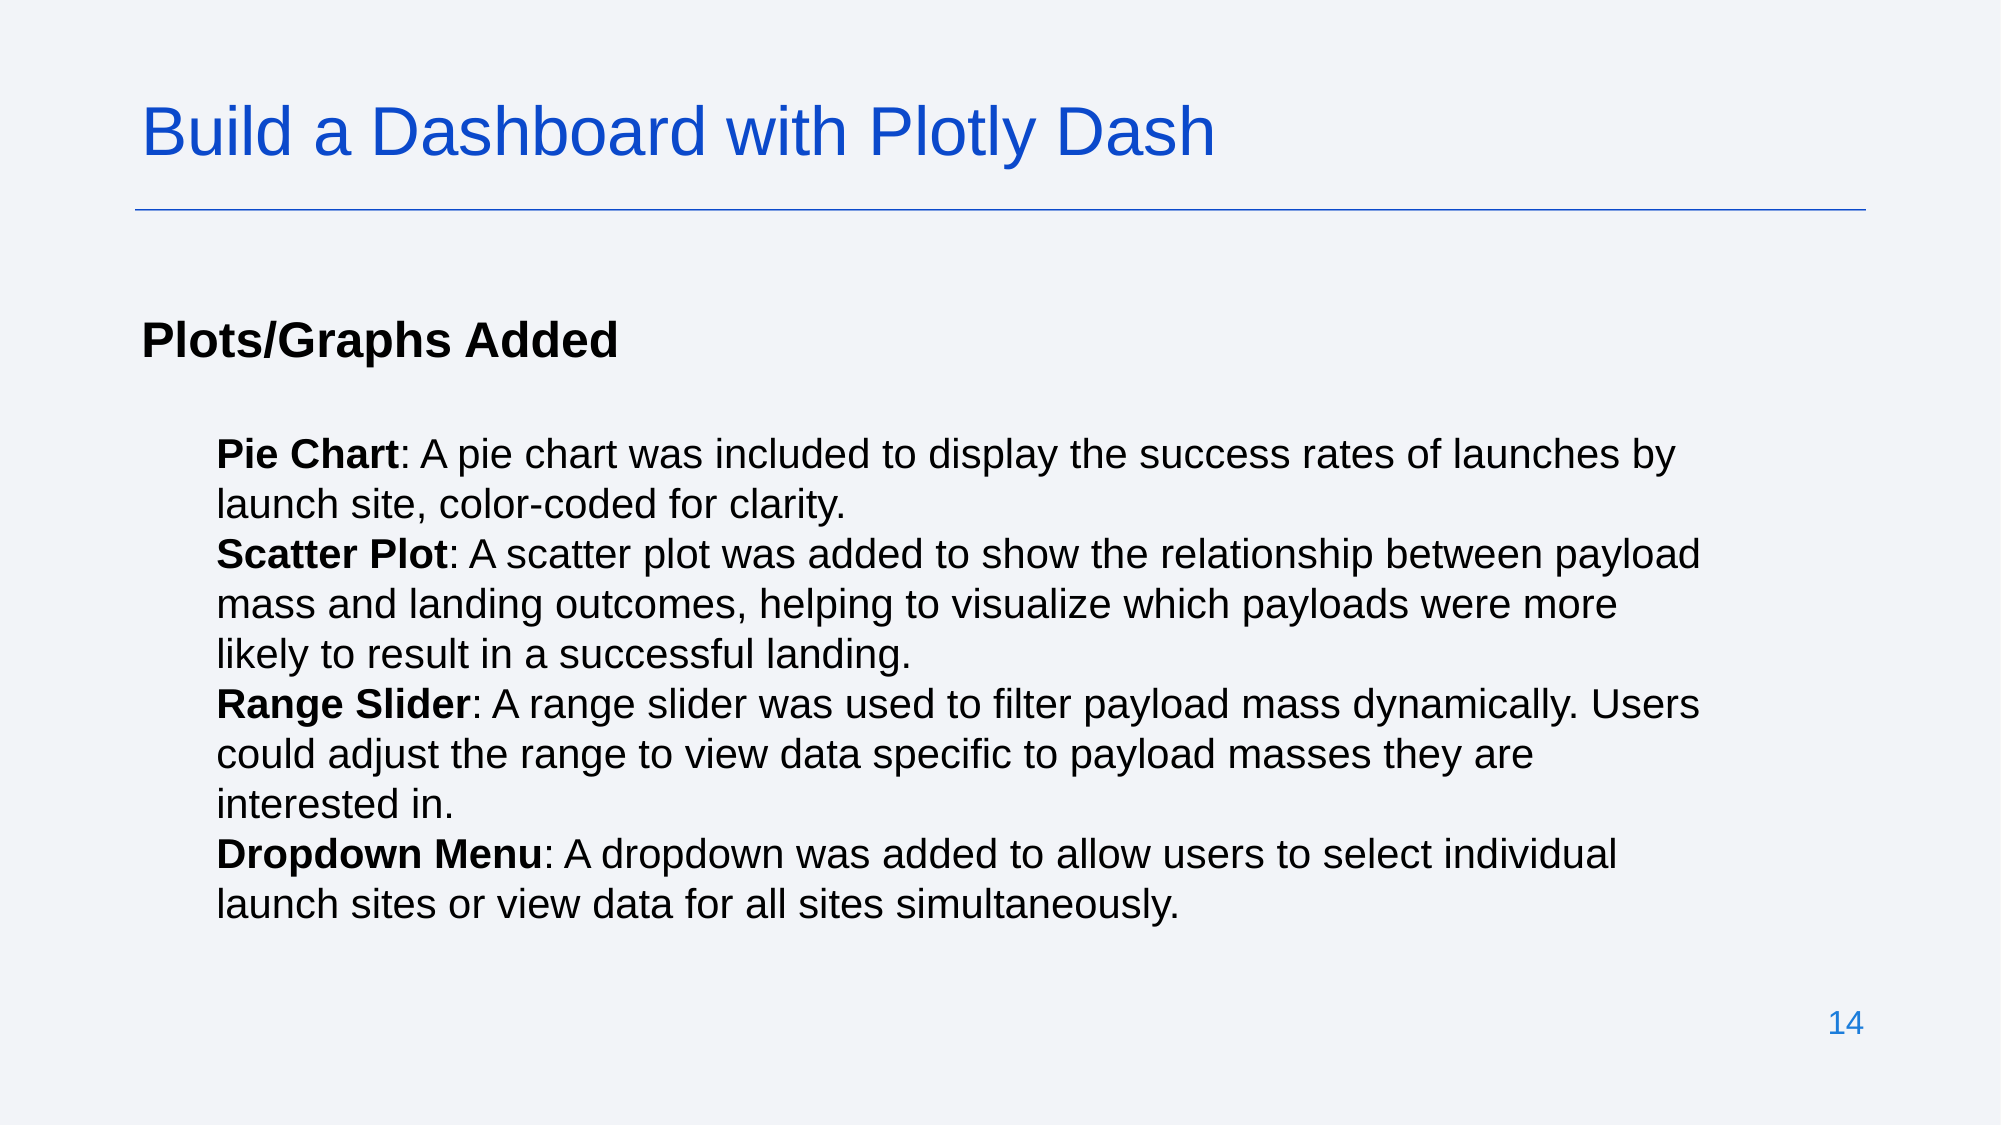

Build a Dashboard with Plotly Dash
Plots/Graphs Added

Pie Chart: A pie chart was included to display the success rates of launches by launch site, color-coded for clarity.
Scatter Plot: A scatter plot was added to show the relationship between payload mass and landing outcomes, helping to visualize which payloads were more likely to result in a successful landing.
Range Slider: A range slider was used to filter payload mass dynamically. Users could adjust the range to view data specific to payload masses they are interested in.
Dropdown Menu: A dropdown was added to allow users to select individual launch sites or view data for all sites simultaneously.
14